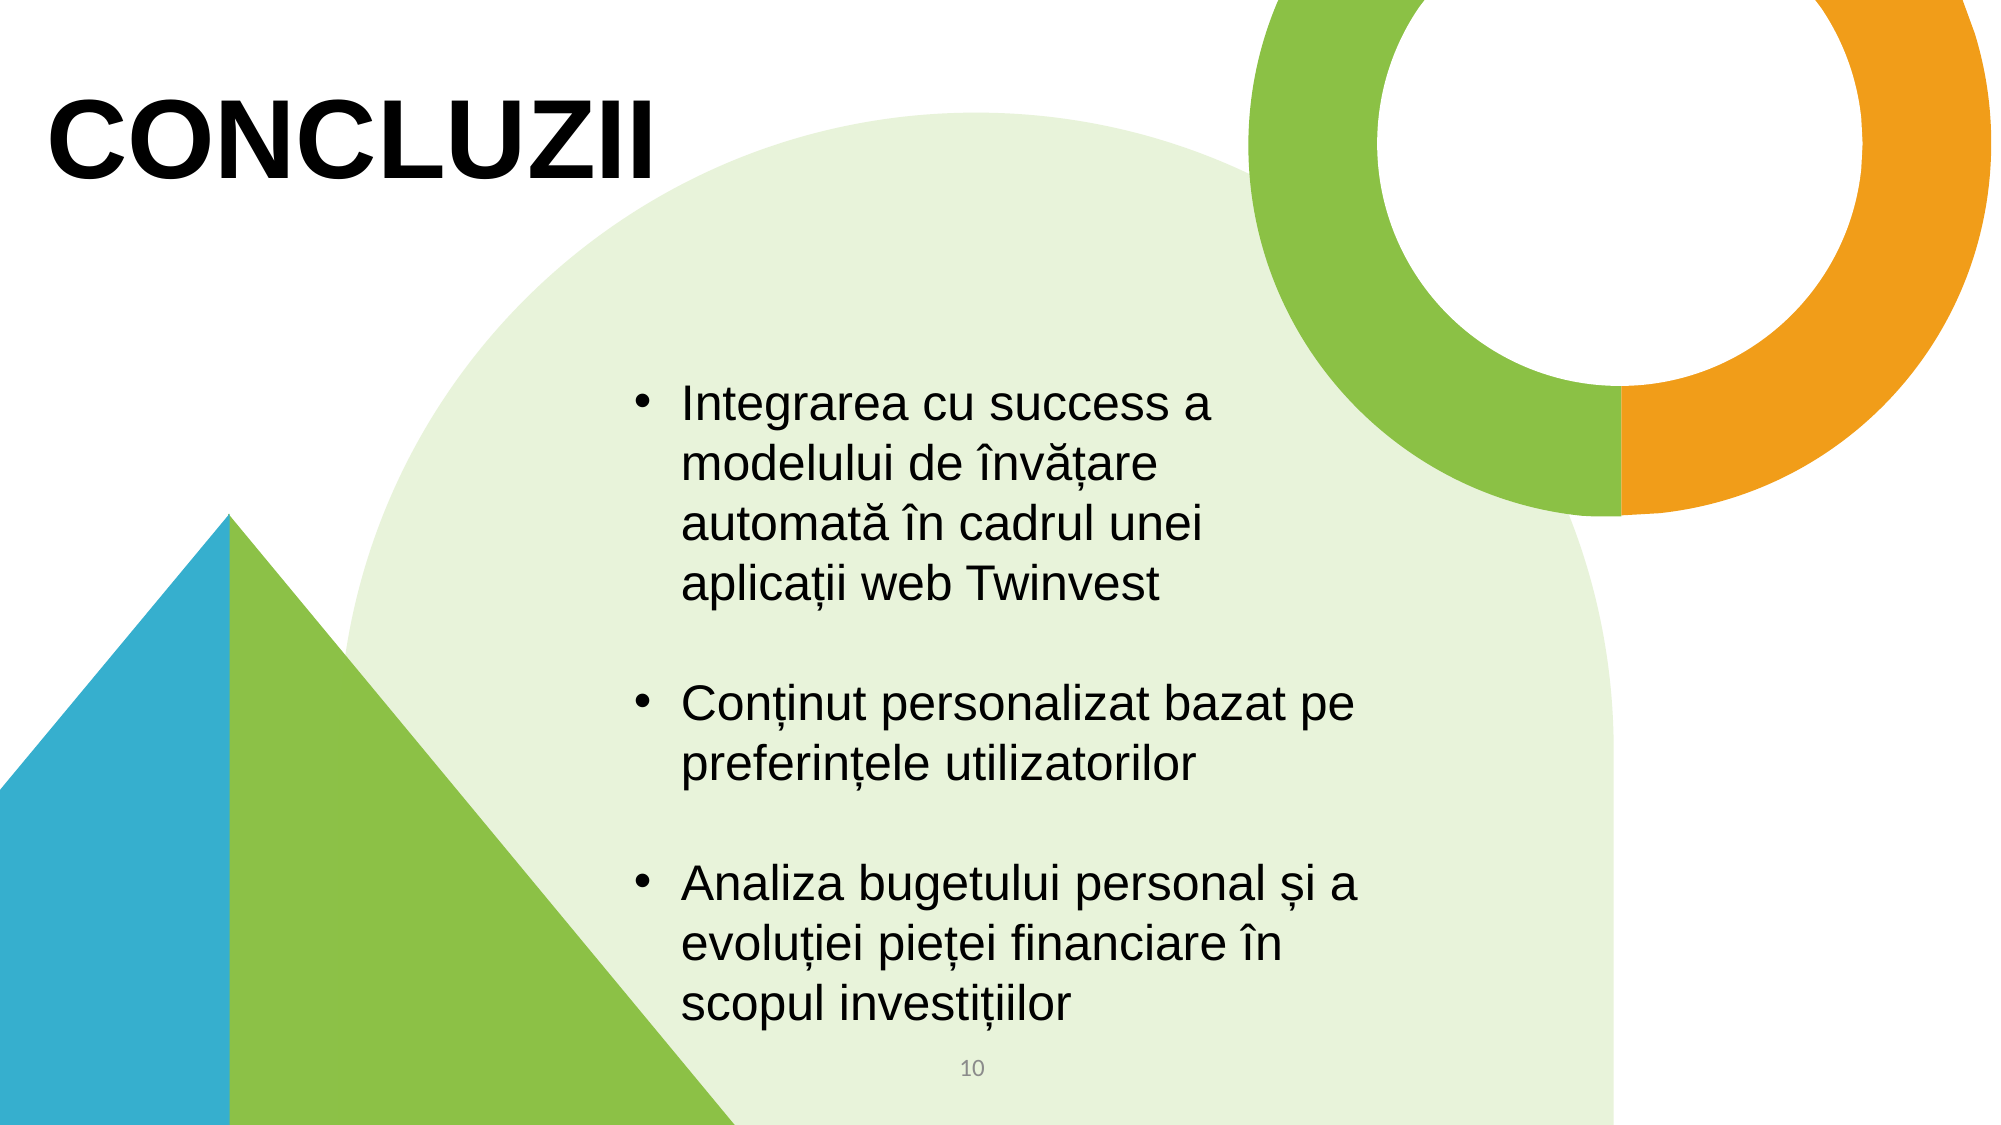

Concluzii

Integrarea cu success a modelului de învățare automată în cadrul unei aplicații web Twinvest

Conținut personalizat bazat pe preferințele utilizatorilor

Analiza bugetului personal și a evoluției pieței financiare în scopul investițiilor

10